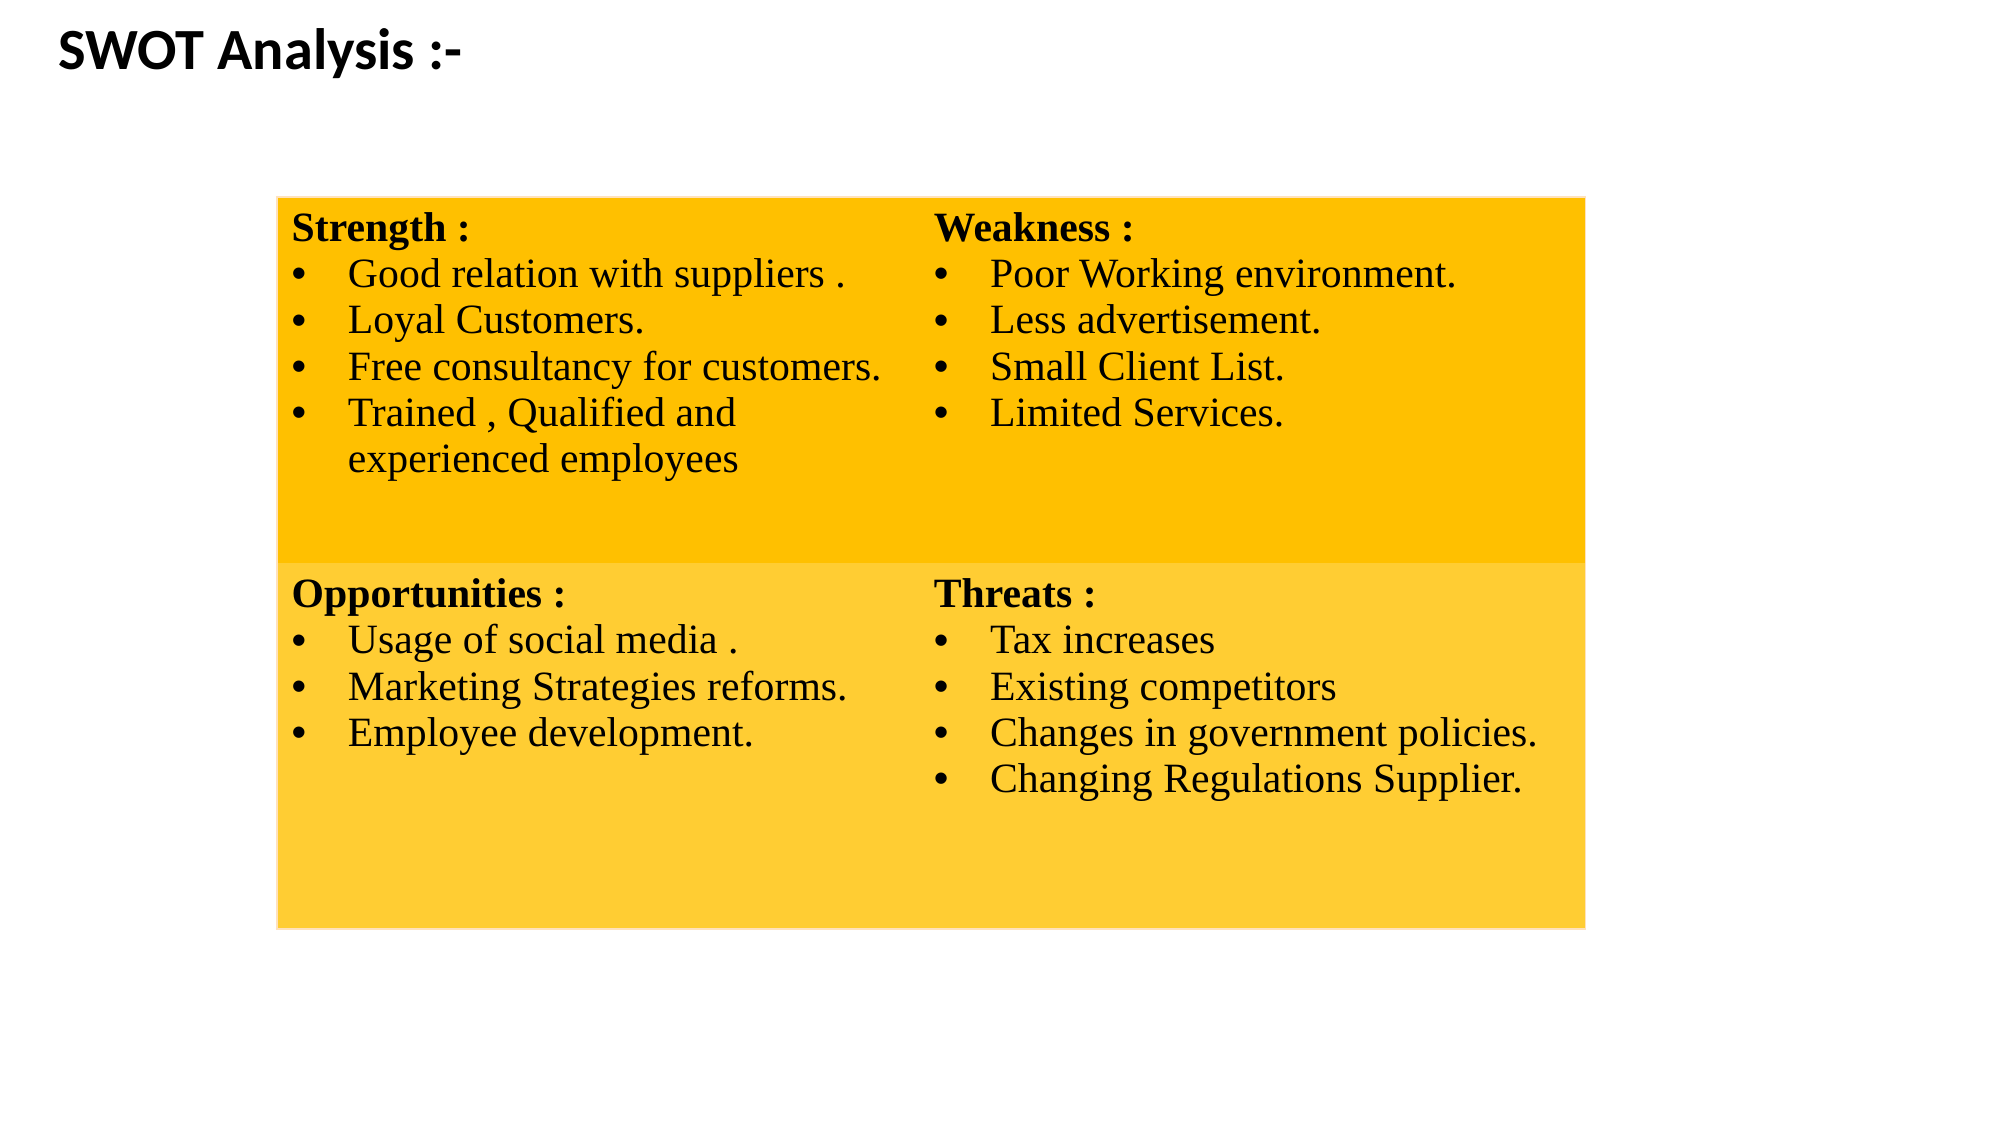

SWOT Analysis :-

| Strength : Good relation with suppliers . Loyal Customers. Free consultancy for customers. Trained , Qualified and experienced employees | Weakness : Poor Working environment. Less advertisement. Small Client List. Limited Services. |
| --- | --- |
| Opportunities : Usage of social media . Marketing Strategies reforms. Employee development. | Threats : Tax increases Existing competitors Changes in government policies. Changing Regulations Supplier. |